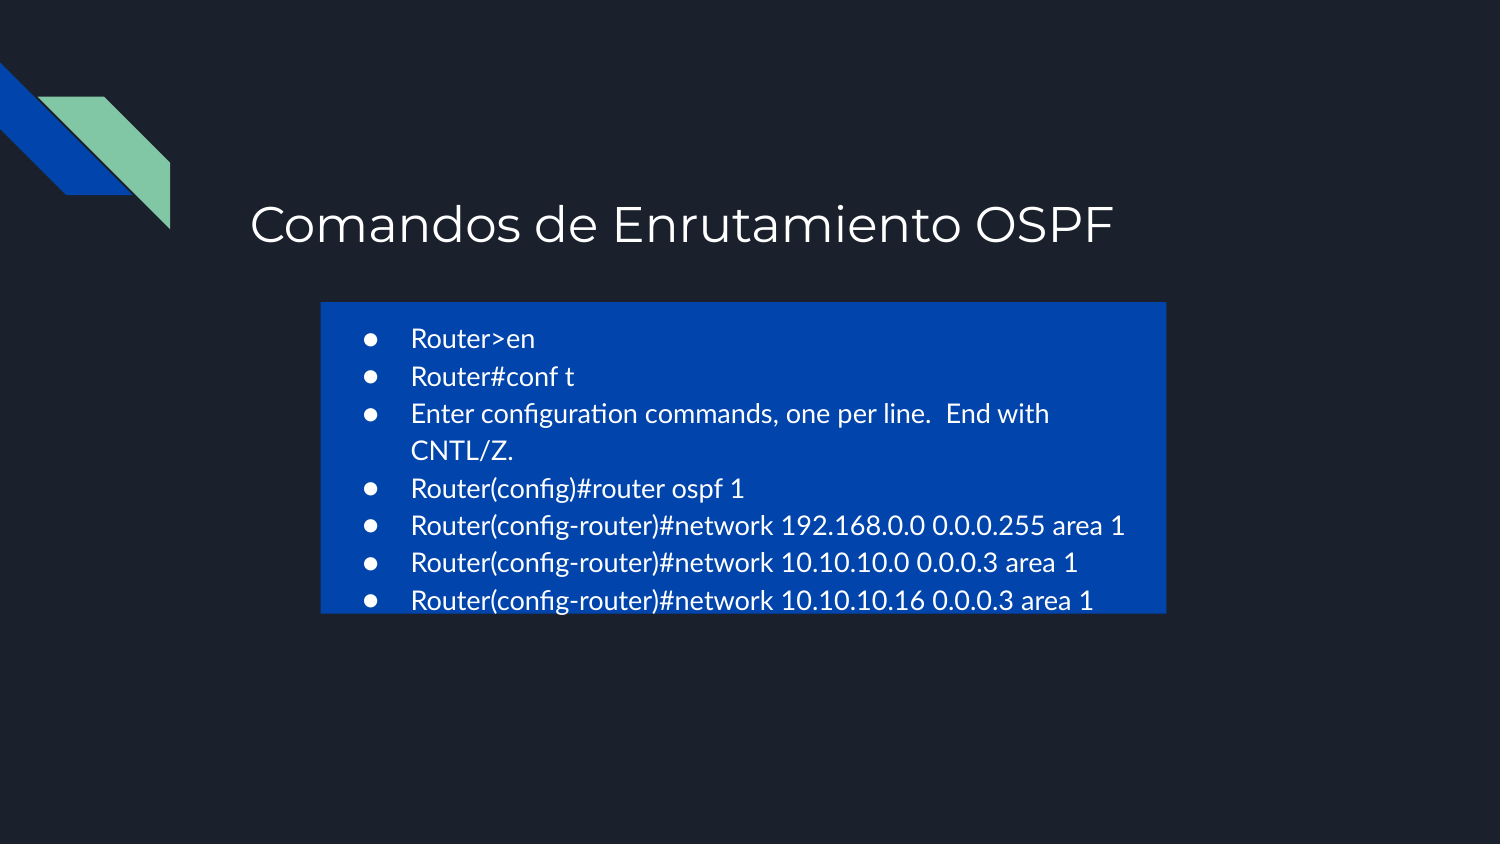

# Comandos de Enrutamiento OSPF

Router>en
Router#conf t
Enter configuration commands, one per line.  End with CNTL/Z.
Router(config)#router ospf 1
Router(config-router)#network 192.168.0.0 0.0.0.255 area 1
Router(config-router)#network 10.10.10.0 0.0.0.3 area 1
Router(config-router)#network 10.10.10.16 0.0.0.3 area 1